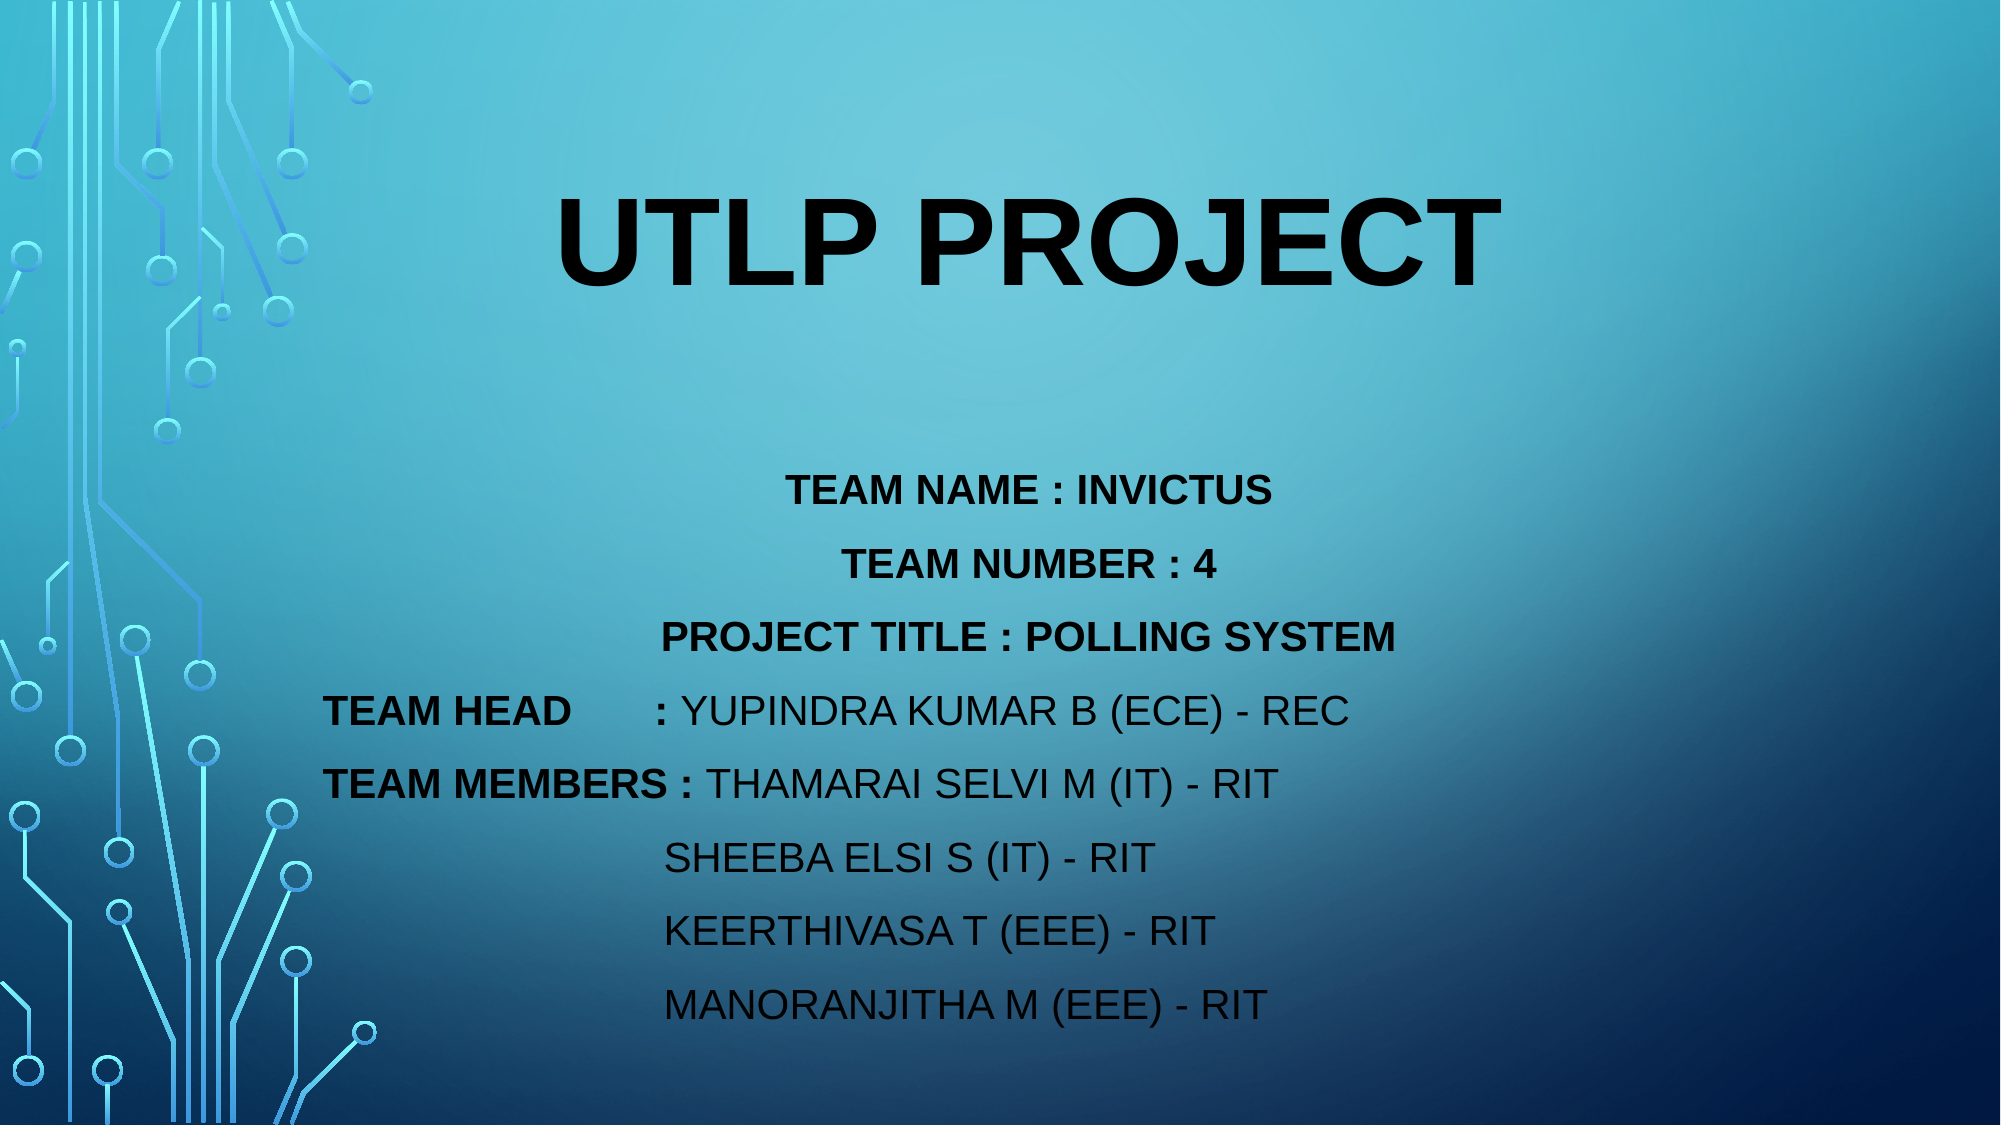

# UTLP Project
TEAM NAME : iNVICTUs
Team number : 4
Project title : Polling system
Team head       : yupindra kumar b (ECE) - rec
Team members : Thamarai selvi m (IT) - RIT
                             Sheeba elsi s (IT) - RIT
                             keerthivasa t (EEE) - RIT
                             manoranjitha m (EEE) - RIT